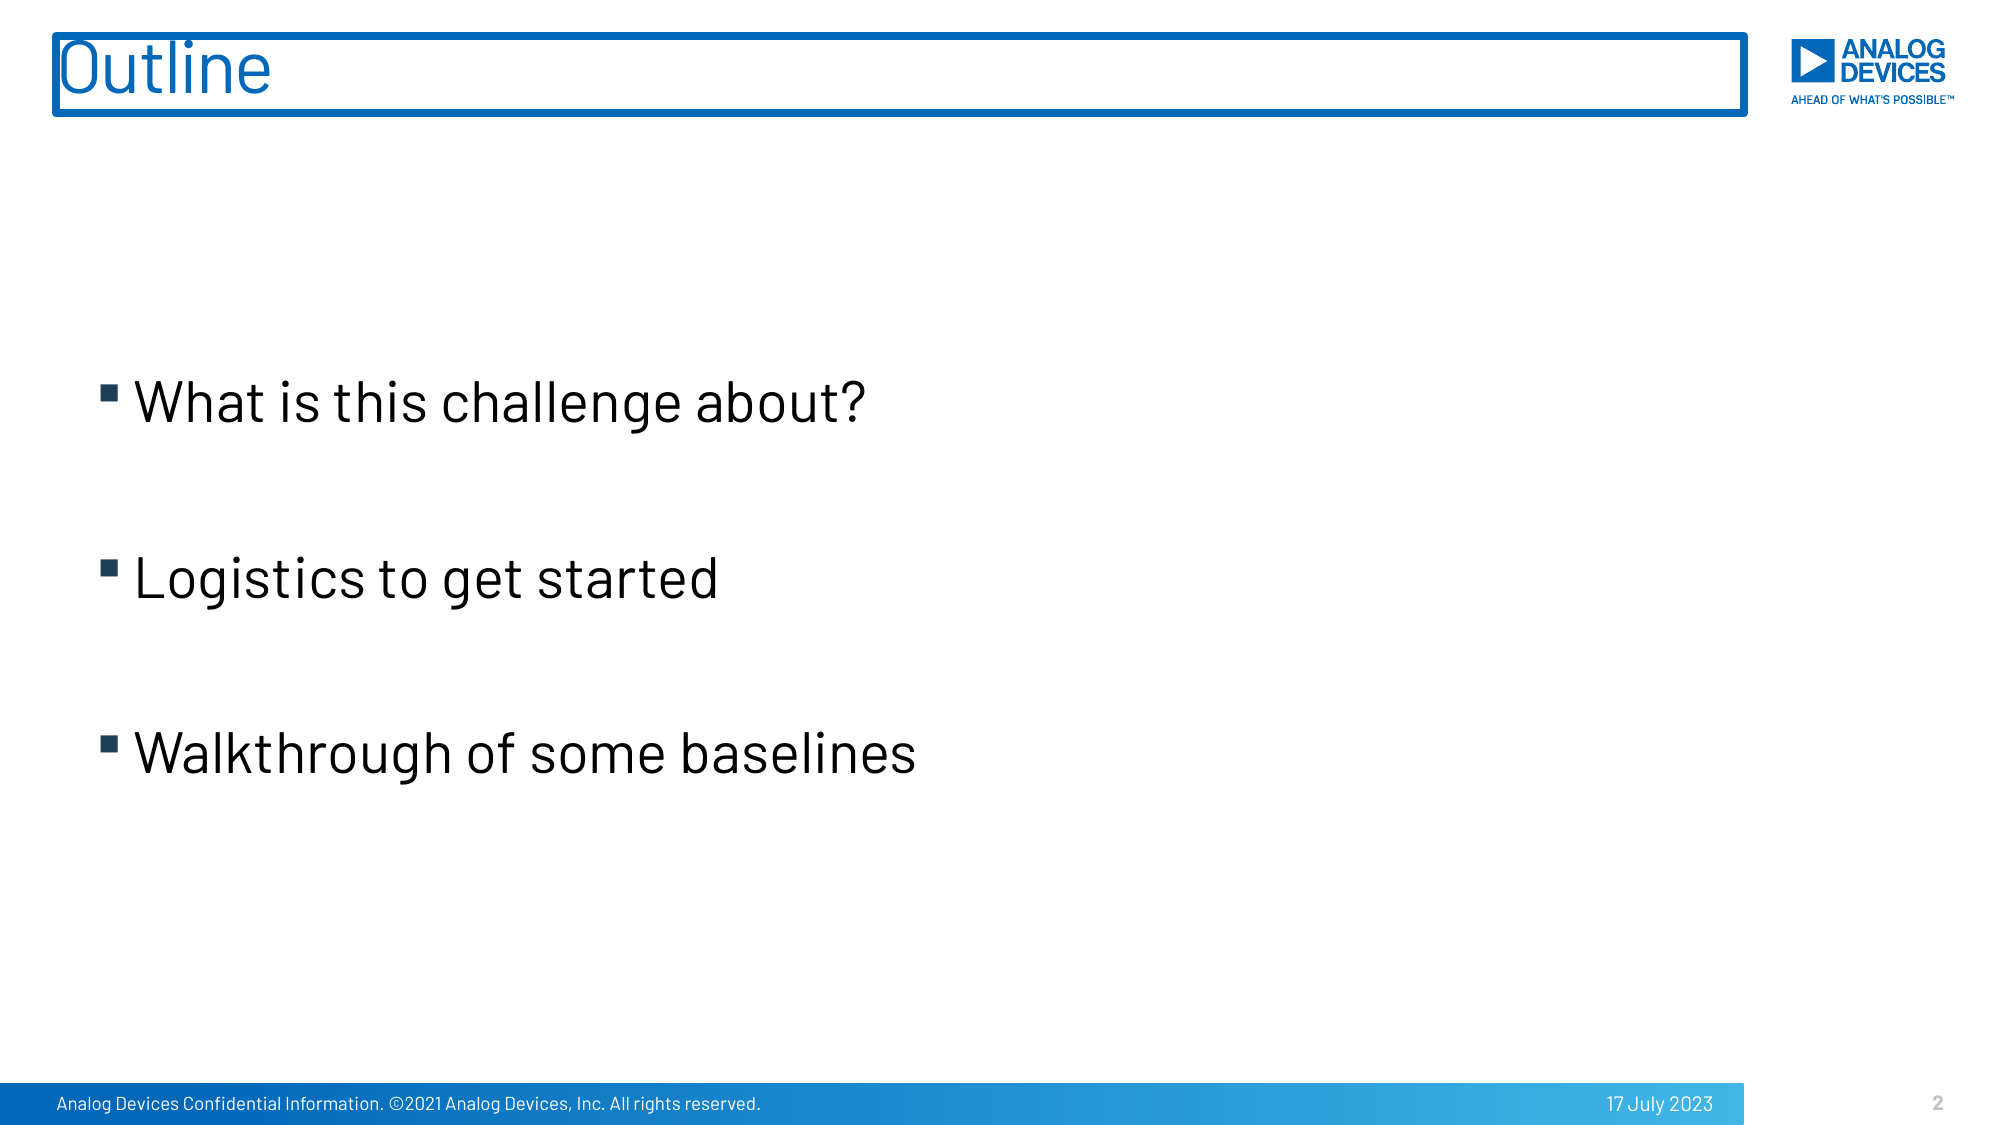

# Outline
What is this challenge about?

Logistics to get started

Walkthrough of some baselines

2
Analog Devices Confidential Information. ©2021 Analog Devices, Inc. All rights reserved.
17 July 2023